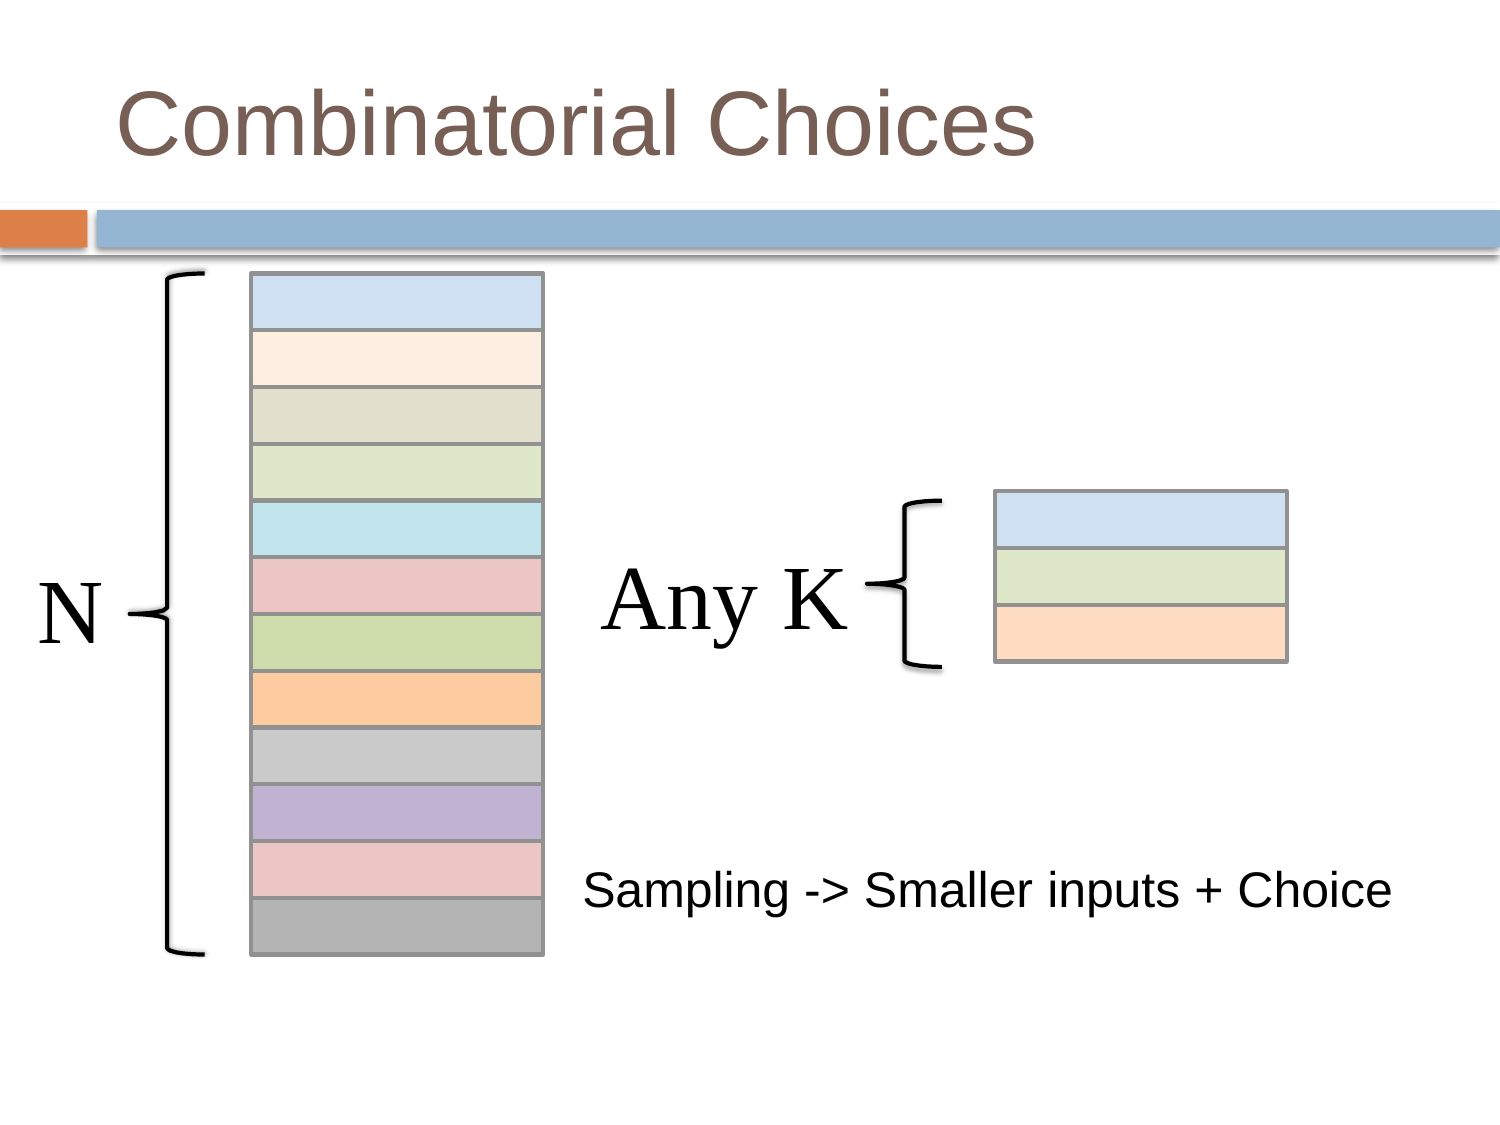

# Combinatorial Choices

Any K

N

Sampling -> Smaller inputs + Choice